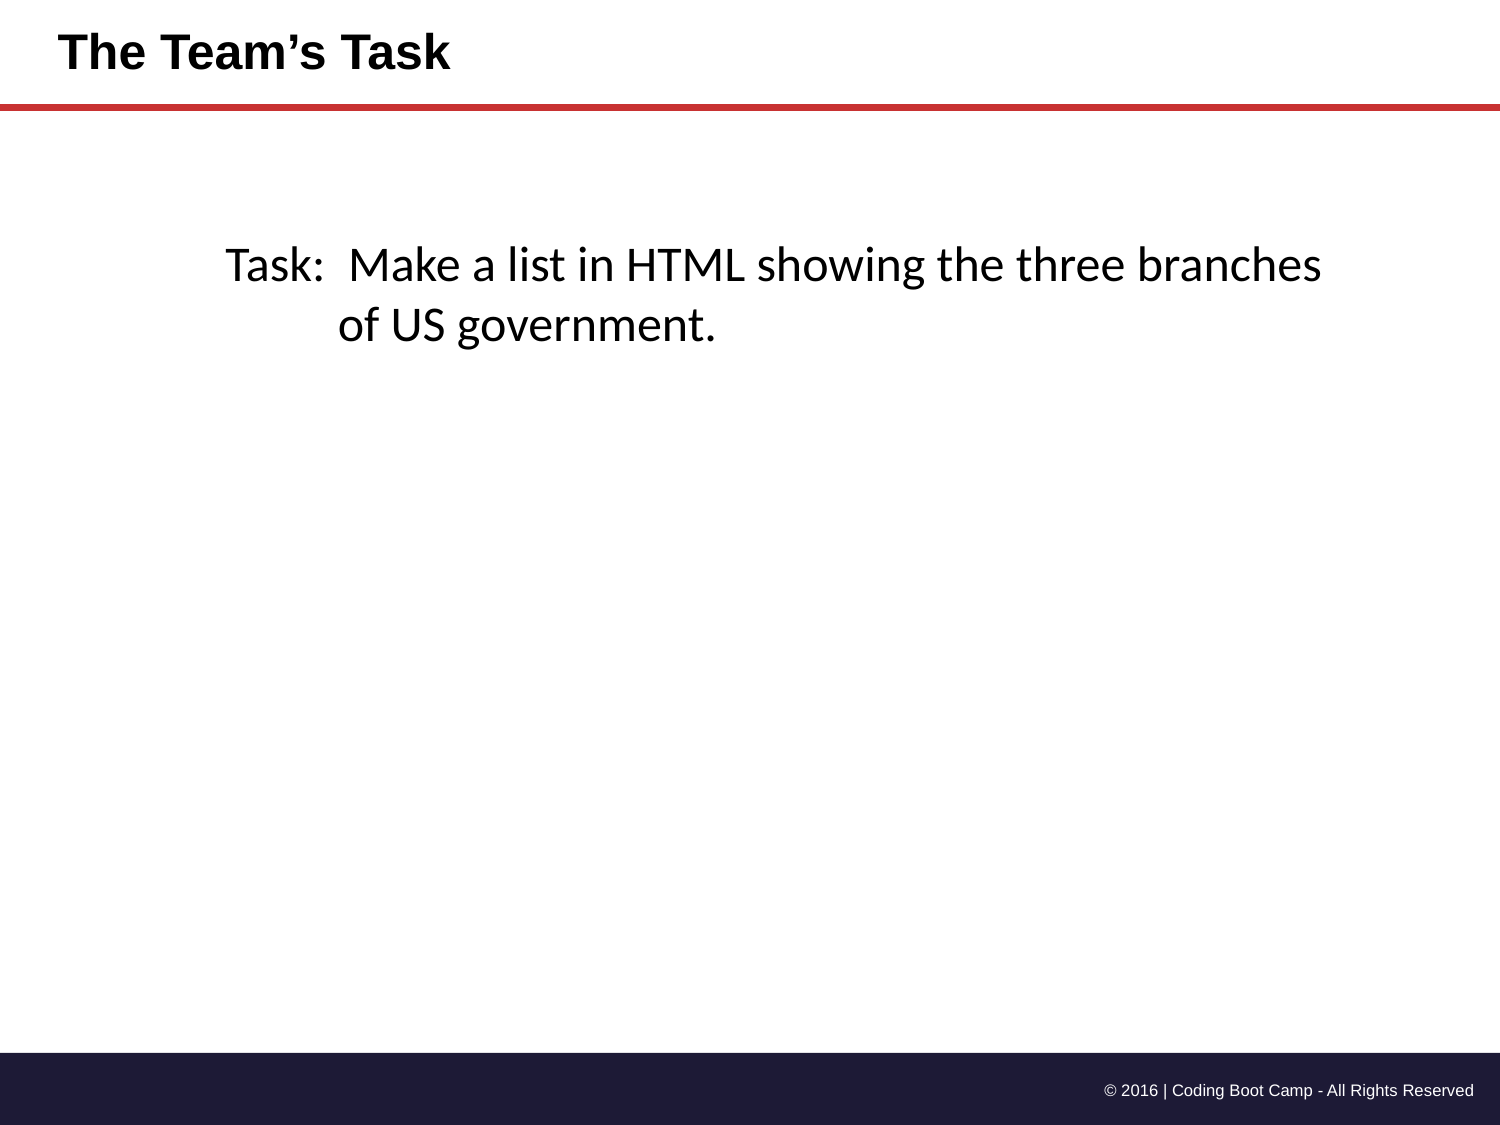

# The Team’s Task
Task:  Make a list in HTML showing the three branches
          of US government.